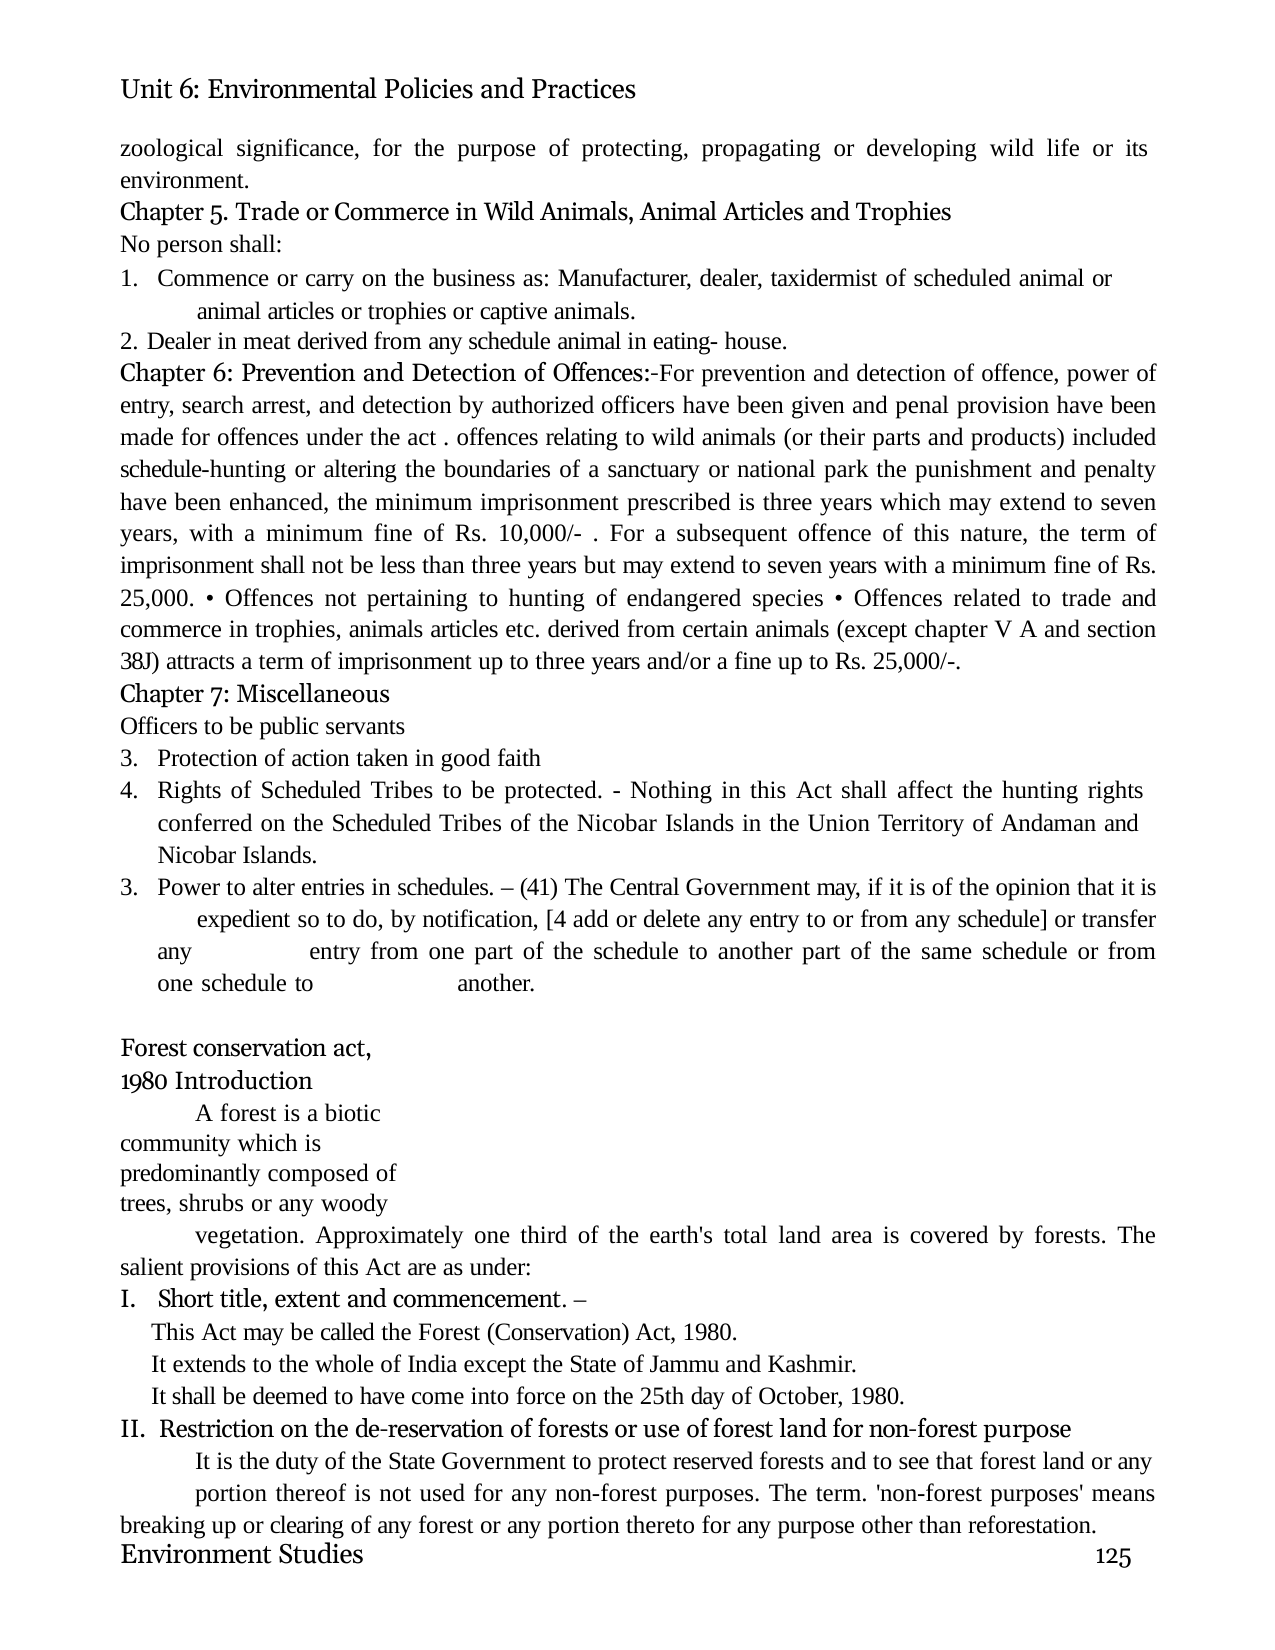

Unit 6: Environmental Policies and Practices
zoological significance, for the purpose of protecting, propagating or developing wild life or its environment.
Chapter 5. Trade or Commerce in Wild Animals, Animal Articles and Trophies
No person shall:
Commence or carry on the business as: Manufacturer, dealer, taxidermist of scheduled animal or 	animal articles or trophies or captive animals.
Dealer in meat derived from any schedule animal in eating- house.
Chapter 6: Prevention and Detection of Offences:-For prevention and detection of offence, power of entry, search arrest, and detection by authorized officers have been given and penal provision have been made for offences under the act . offences relating to wild animals (or their parts and products) included schedule-hunting or altering the boundaries of a sanctuary or national park the punishment and penalty have been enhanced, the minimum imprisonment prescribed is three years which may extend to seven years, with a minimum fine of Rs. 10,000/- . For a subsequent offence of this nature, the term of imprisonment shall not be less than three years but may extend to seven years with a minimum fine of Rs. 25,000. • Offences not pertaining to hunting of endangered species • Offences related to trade and commerce in trophies, animals articles etc. derived from certain animals (except chapter V A and section 38J) attracts a term of imprisonment up to three years and/or a fine up to Rs. 25,000/-.
Chapter 7: Miscellaneous
Officers to be public servants
Protection of action taken in good faith
Rights of Scheduled Tribes to be protected. - Nothing in this Act shall affect the hunting rights
conferred on the Scheduled Tribes of the Nicobar Islands in the Union Territory of Andaman and Nicobar Islands.
Power to alter entries in schedules. – (41) The Central Government may, if it is of the opinion that it is 	expedient so to do, by notification, [4 add or delete any entry to or from any schedule] or transfer any 	entry from one part of the schedule to another part of the same schedule or from one schedule to 	another.

Forest conservation act, 1980 Introduction
A forest is a biotic community which is predominantly composed of trees, shrubs or any woody
vegetation. Approximately one third of the earth's total land area is covered by forests. The salient provisions of this Act are as under:
Short title, extent and commencement. –
This Act may be called the Forest (Conservation) Act, 1980.
It extends to the whole of India except the State of Jammu and Kashmir.
It shall be deemed to have come into force on the 25th day of October, 1980.
Restriction on the de-reservation of forests or use of forest land for non-forest purpose
It is the duty of the State Government to protect reserved forests and to see that forest land or any
portion thereof is not used for any non-forest purposes. The term. 'non-forest purposes' means breaking up or clearing of any forest or any portion thereto for any purpose other than reforestation.
Environment Studies
125